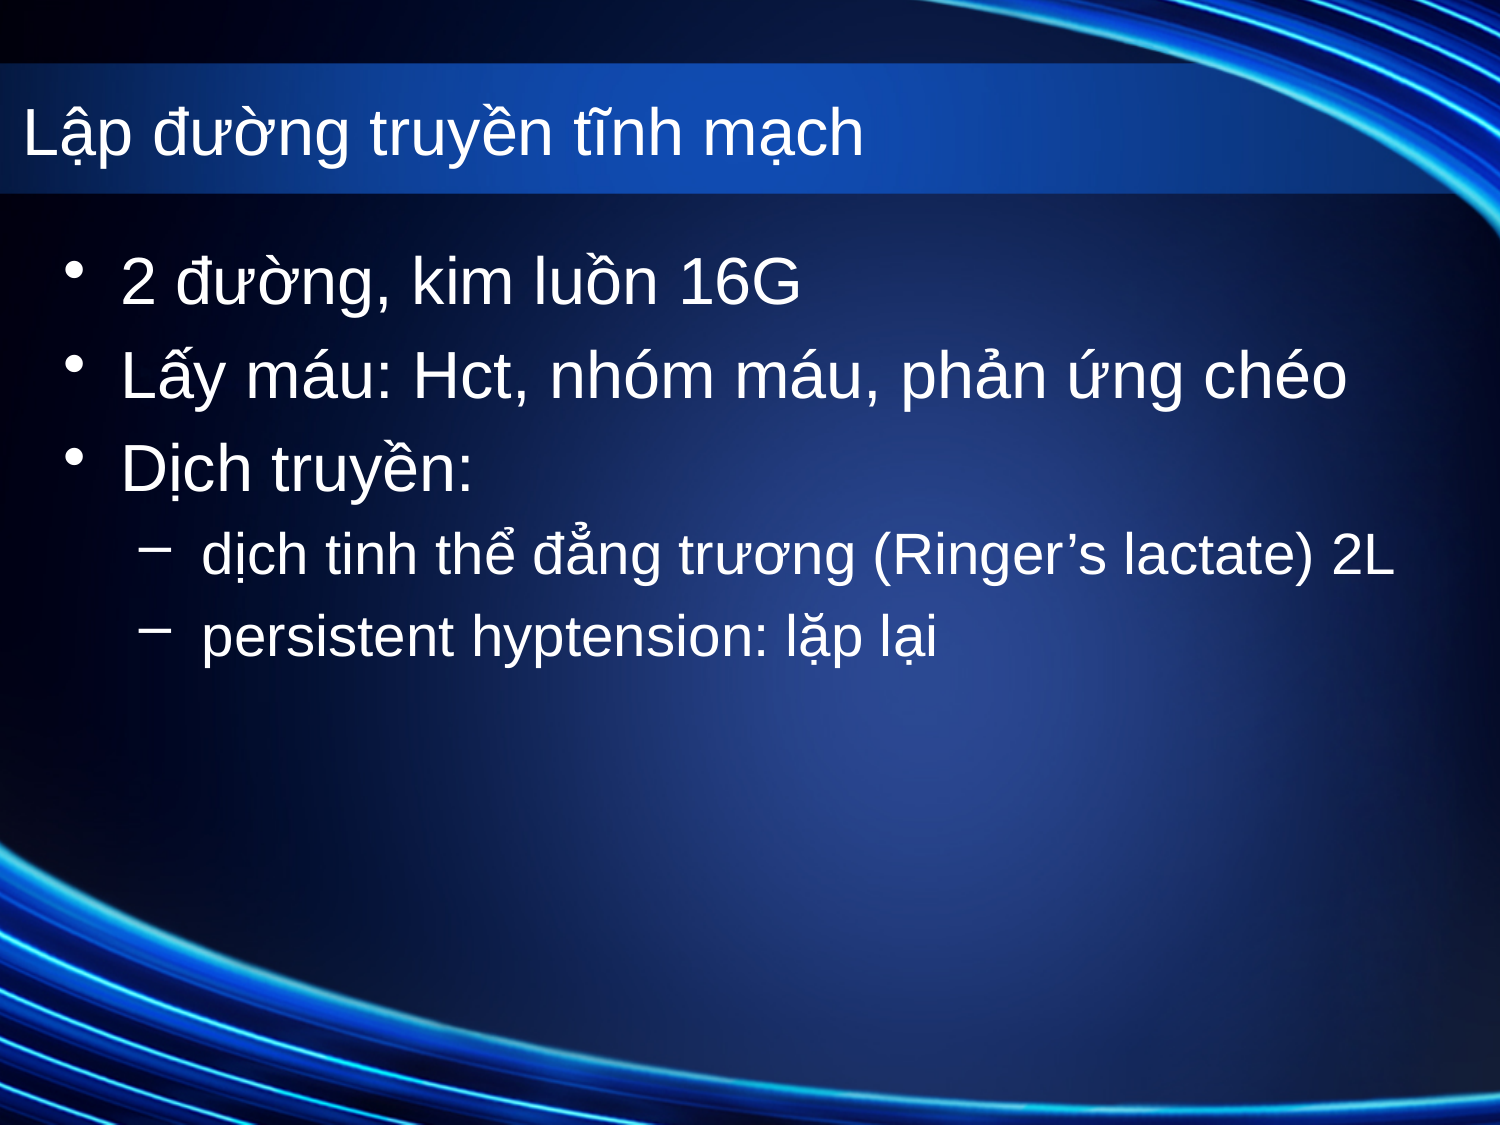

# Lập đường truyền tĩnh mạch
2 đường, kim luồn 16G
Lấy máu: Hct, nhóm máu, phản ứng chéo
Dịch truyền:
 dịch tinh thể đẳng trương (Ringer’s lactate) 2L
 persistent hyptension: lặp lại